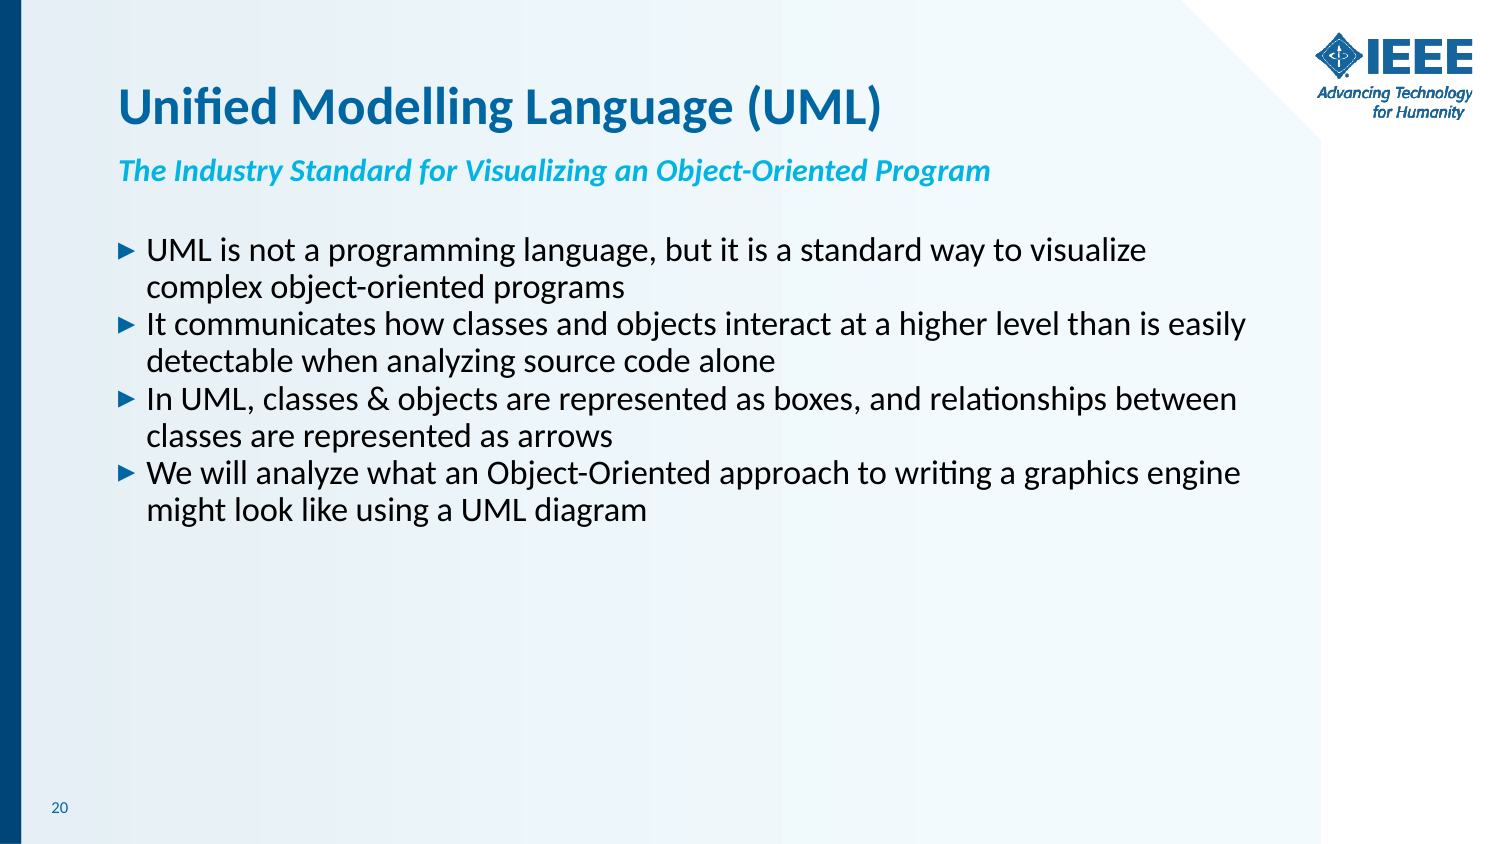

# Unified Modelling Language (UML)
The Industry Standard for Visualizing an Object-Oriented Program
UML is not a programming language, but it is a standard way to visualize complex object-oriented programs
It communicates how classes and objects interact at a higher level than is easily detectable when analyzing source code alone
In UML, classes & objects are represented as boxes, and relationships between classes are represented as arrows
We will analyze what an Object-Oriented approach to writing a graphics engine might look like using a UML diagram
20